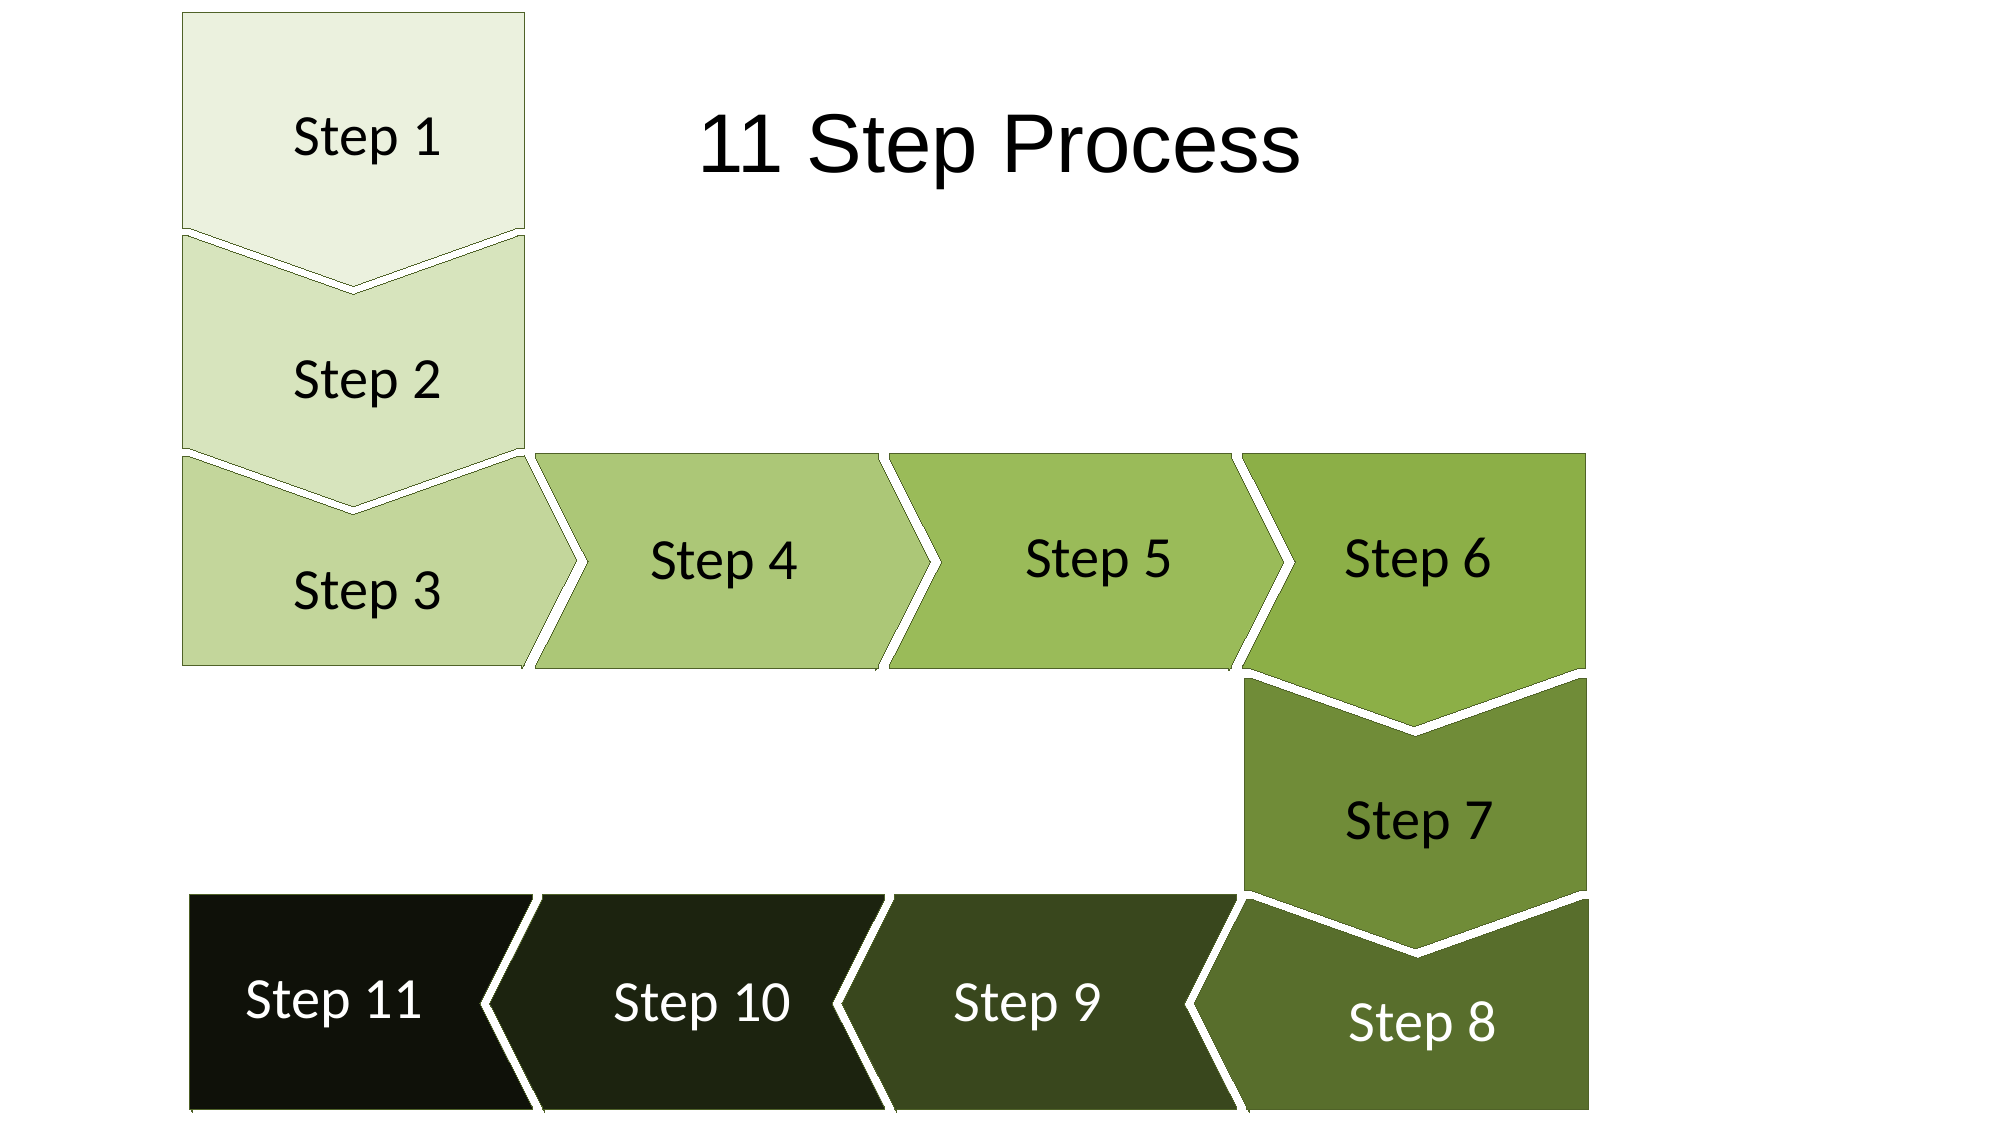

Step 1
# 11 Step Process

Step 2

Step 4

Step 5

Step 6

Step 3

Step 7

Step 11

Step 10

Step 9

Step 8